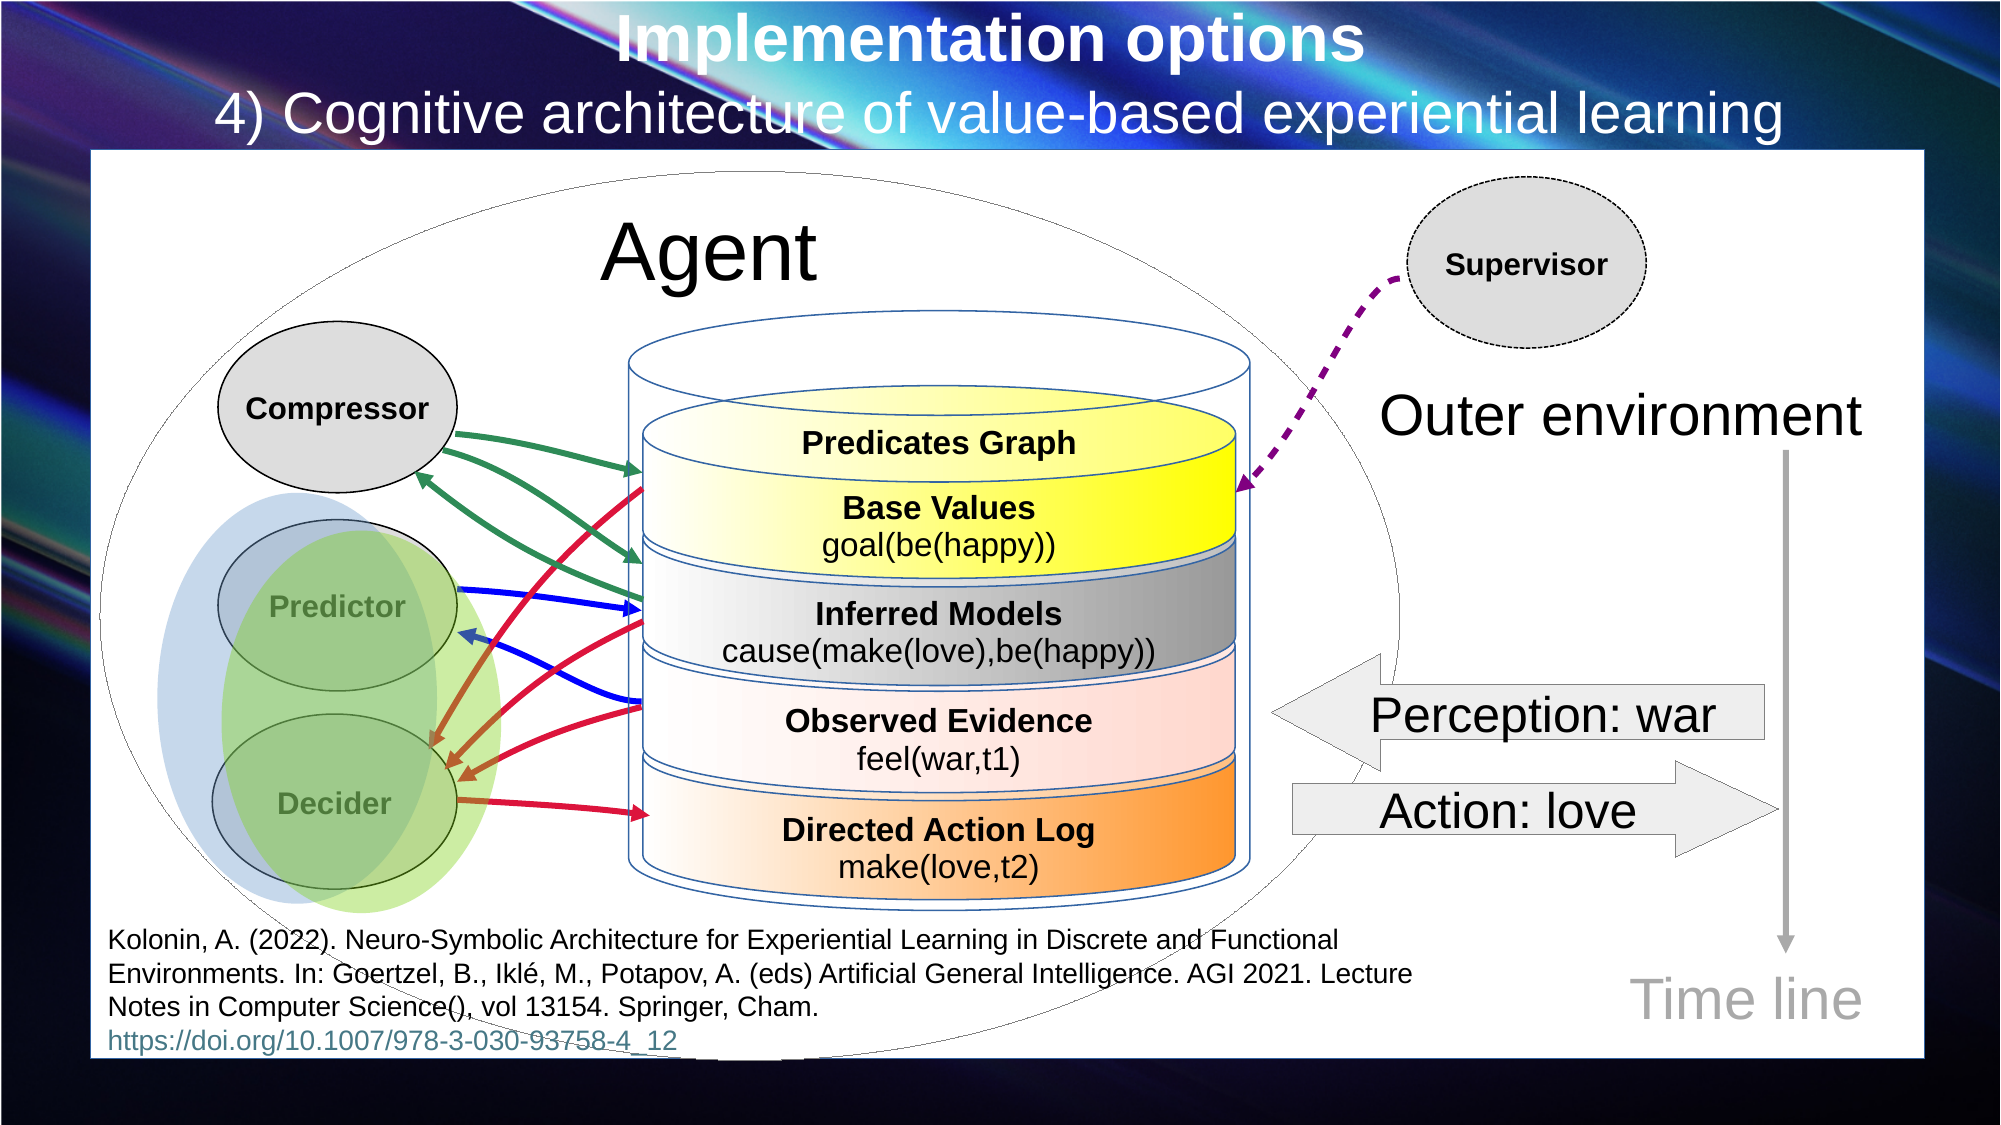

Implementation options
4) Cognitive architecture of value-based experiential learning

Supervisor
Agent

Predicates Graph
Compressor
Outer environment

Base Values
goal(be(happy))

Inferred Models
cause(make(love),be(happy))

Observed Evidence
feel(war,t1)

Directed Action Log
make(love,t2)

Predictor

Perception: war

Decider
Action: love

Kolonin, A. (2022). Neuro-Symbolic Architecture for Experiential Learning in Discrete and Functional Environments. In: Goertzel, B., Iklé, M., Potapov, A. (eds) Artificial General Intelligence. AGI 2021. Lecture Notes in Computer Science(), vol 13154. Springer, Cham.
https://doi.org/10.1007/978-3-030-93758-4_12

Time line